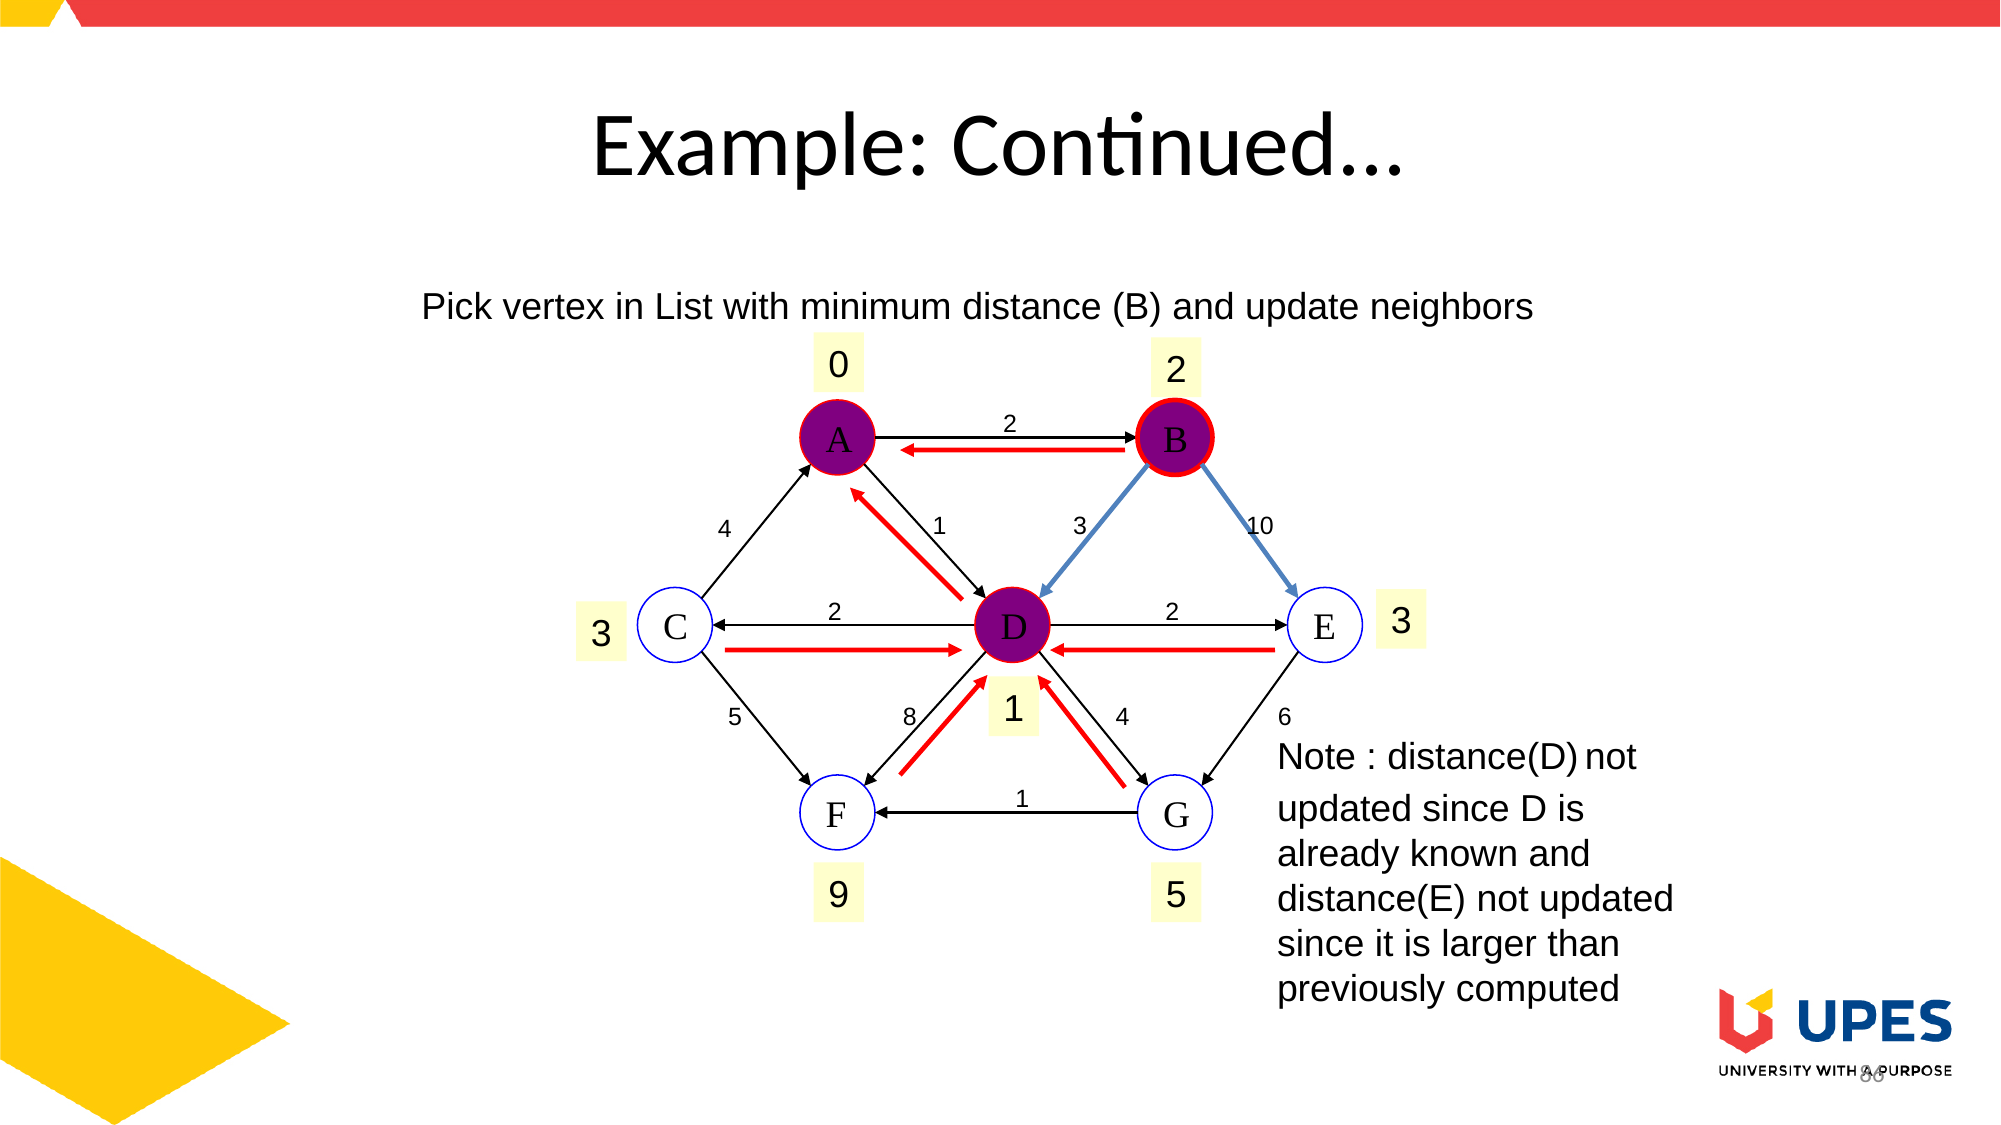

86
# Example: Continued...
Pick vertex in List with minimum distance (B) and update neighbors
0
2
A
2
B

1
3
10
4
C
2
D
2
E
3
3

1
5
8
4
6
Note : distance(D) not updated since D is already known and distance(E) not updated since it is larger than previously computed
F
1
G
9
5